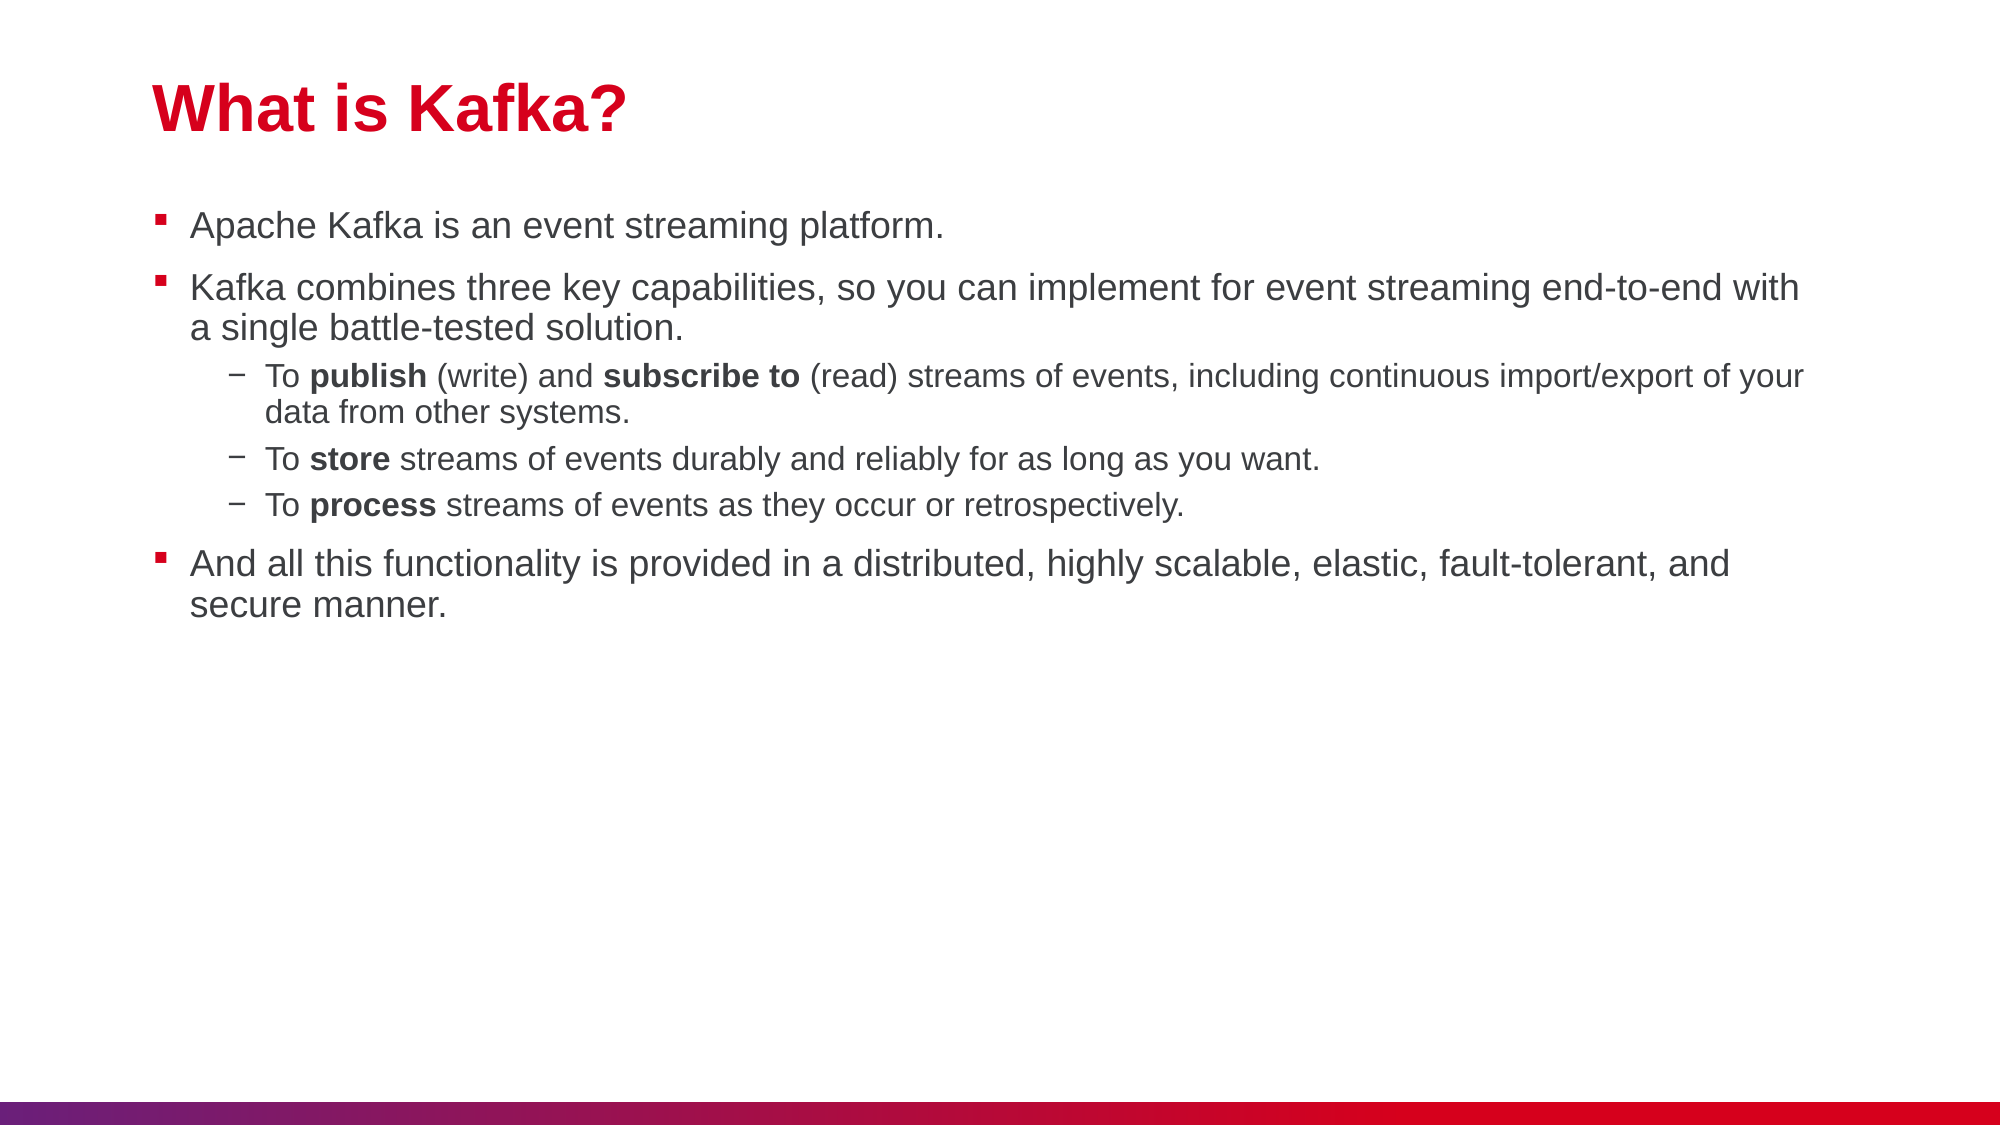

# What is Kafka?
Apache Kafka is an event streaming platform.
Kafka combines three key capabilities, so you can implement for event streaming end-to-end with a single battle-tested solution.
To publish (write) and subscribe to (read) streams of events, including continuous import/export of your data from other systems.
To store streams of events durably and reliably for as long as you want.
To process streams of events as they occur or retrospectively.
And all this functionality is provided in a distributed, highly scalable, elastic, fault-tolerant, and secure manner.